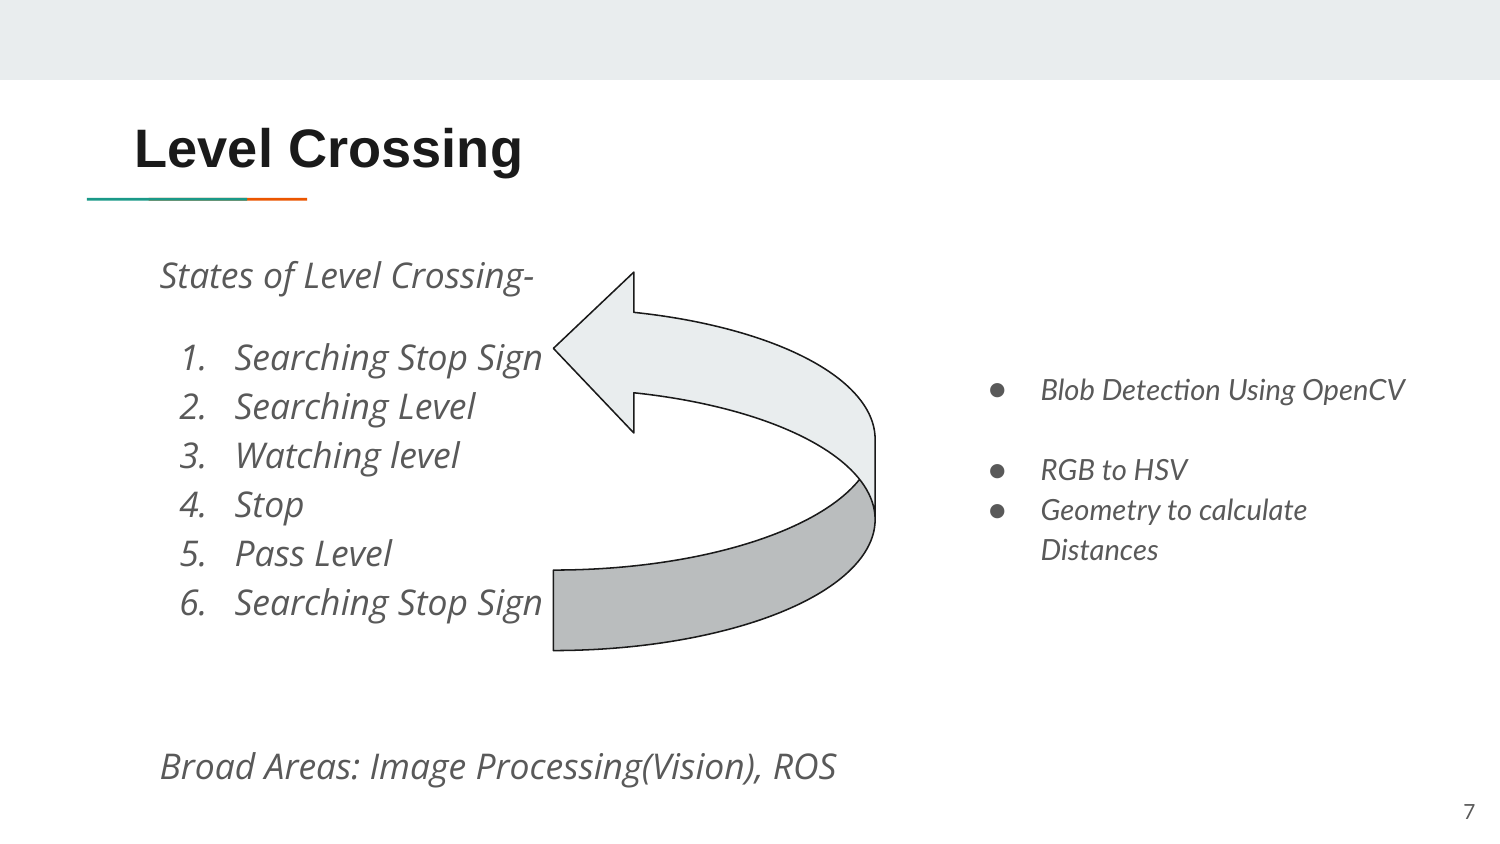

# Level Crossing
States of Level Crossing-
Searching Stop Sign
Searching Level
Watching level
Stop
Pass Level
Searching Stop Sign

Broad Areas: Image Processing(Vision), ROS

Blob Detection Using OpenCV
RGB to HSV
Geometry to calculate Distances

7